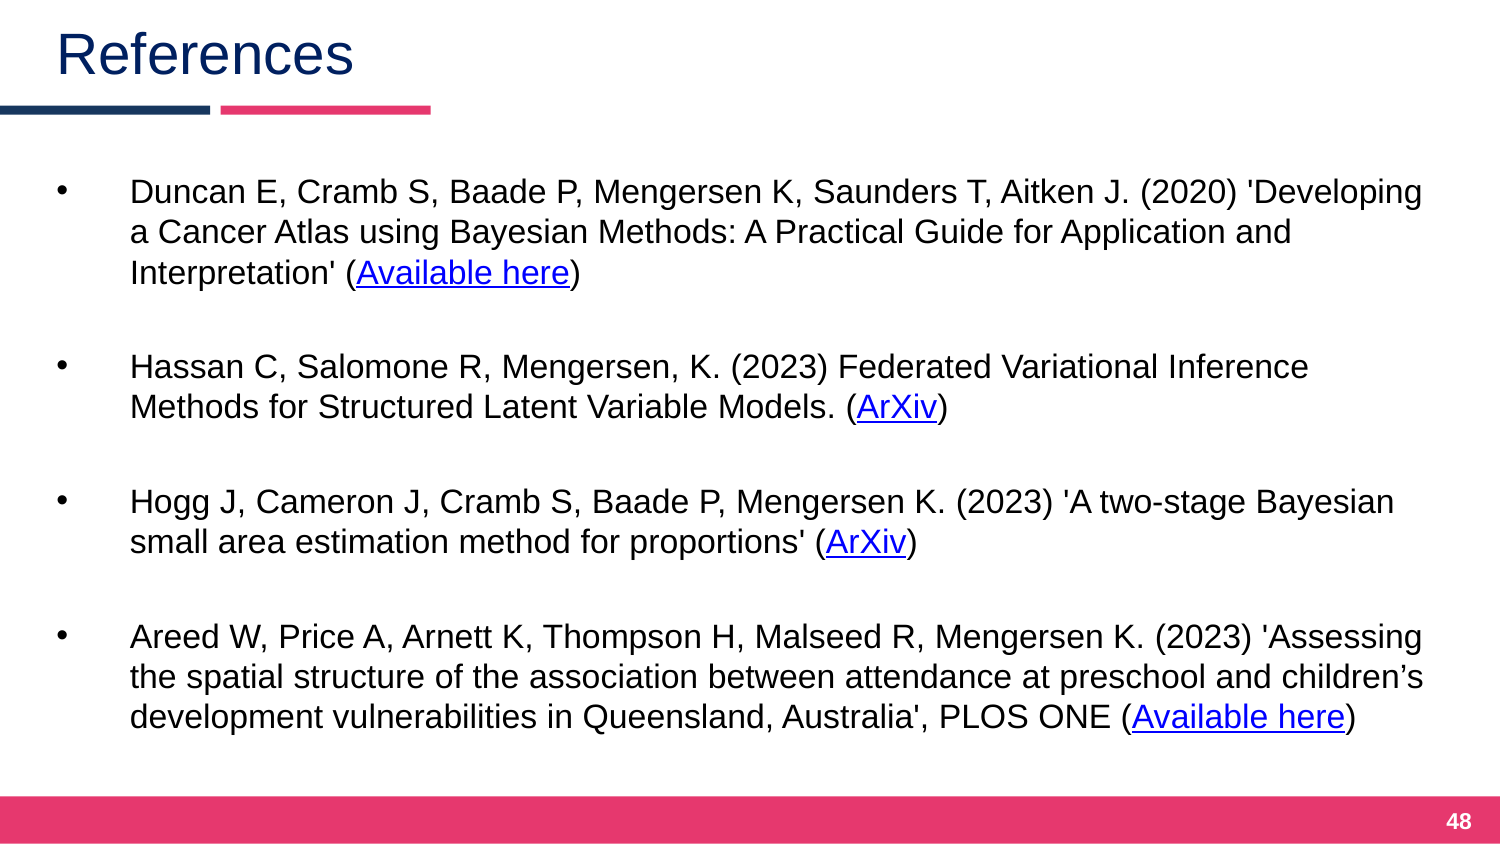

# References
Duncan E, Cramb S, Baade P, Mengersen K, Saunders T, Aitken J. (2020) 'Developing a Cancer Atlas using Bayesian Methods: A Practical Guide for Application and Interpretation' (Available here)

Hassan C, Salomone R, Mengersen, K. (2023) Federated Variational Inference Methods for Structured Latent Variable Models. (ArXiv)

Hogg J, Cameron J, Cramb S, Baade P, Mengersen K. (2023) 'A two-stage Bayesian small area estimation method for proportions' (ArXiv)

Areed W, Price A, Arnett K, Thompson H, Malseed R, Mengersen K. (2023) 'Assessing the spatial structure of the association between attendance at preschool and children’s development vulnerabilities in Queensland, Australia', PLOS ONE (Available here)